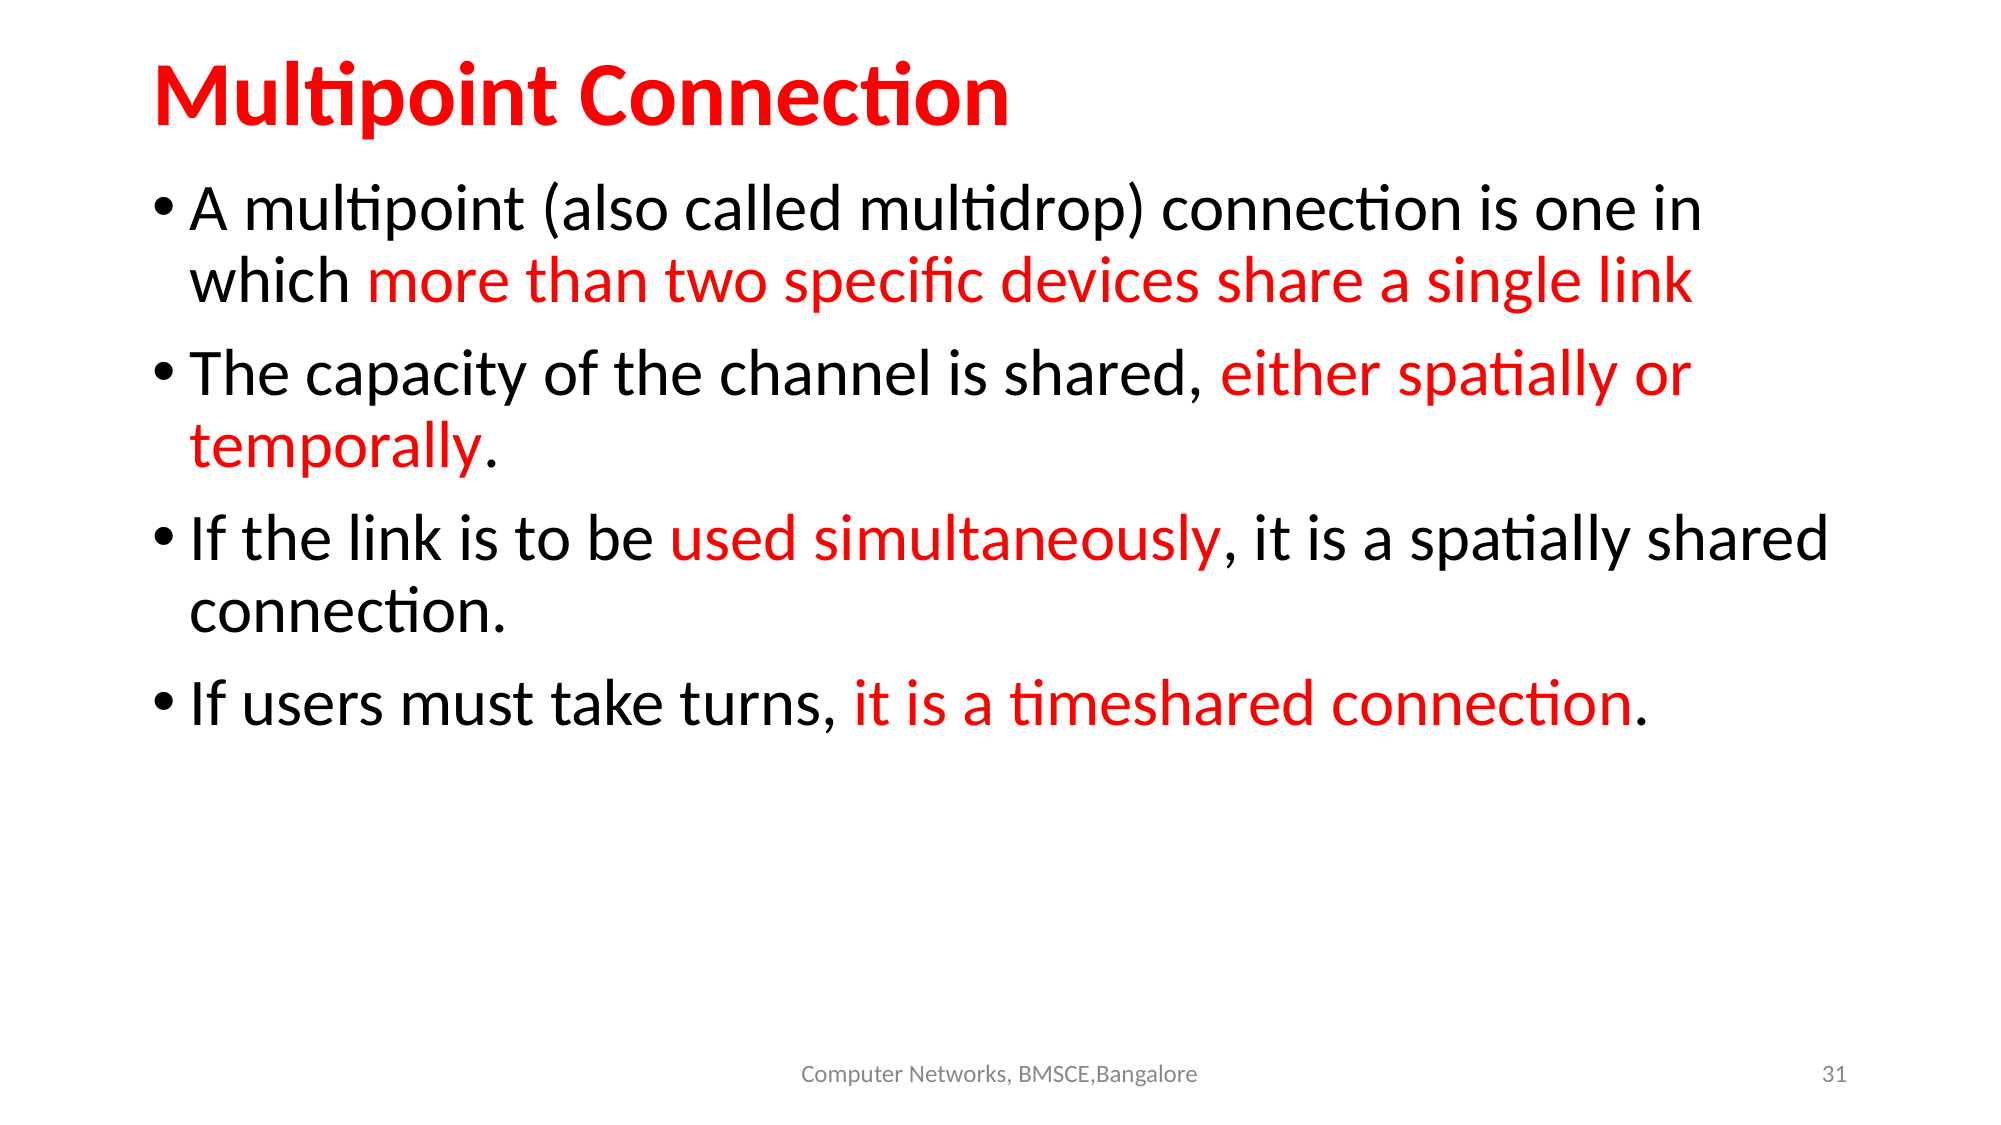

# Multipoint Connection
A multipoint (also called multidrop) connection is one in which more than two specific devices share a single link
The capacity of the channel is shared, either spatially or temporally.
If the link is to be used simultaneously, it is a spatially shared connection.
If users must take turns, it is a timeshared connection.

Computer Networks, BMSCE,Bangalore
31